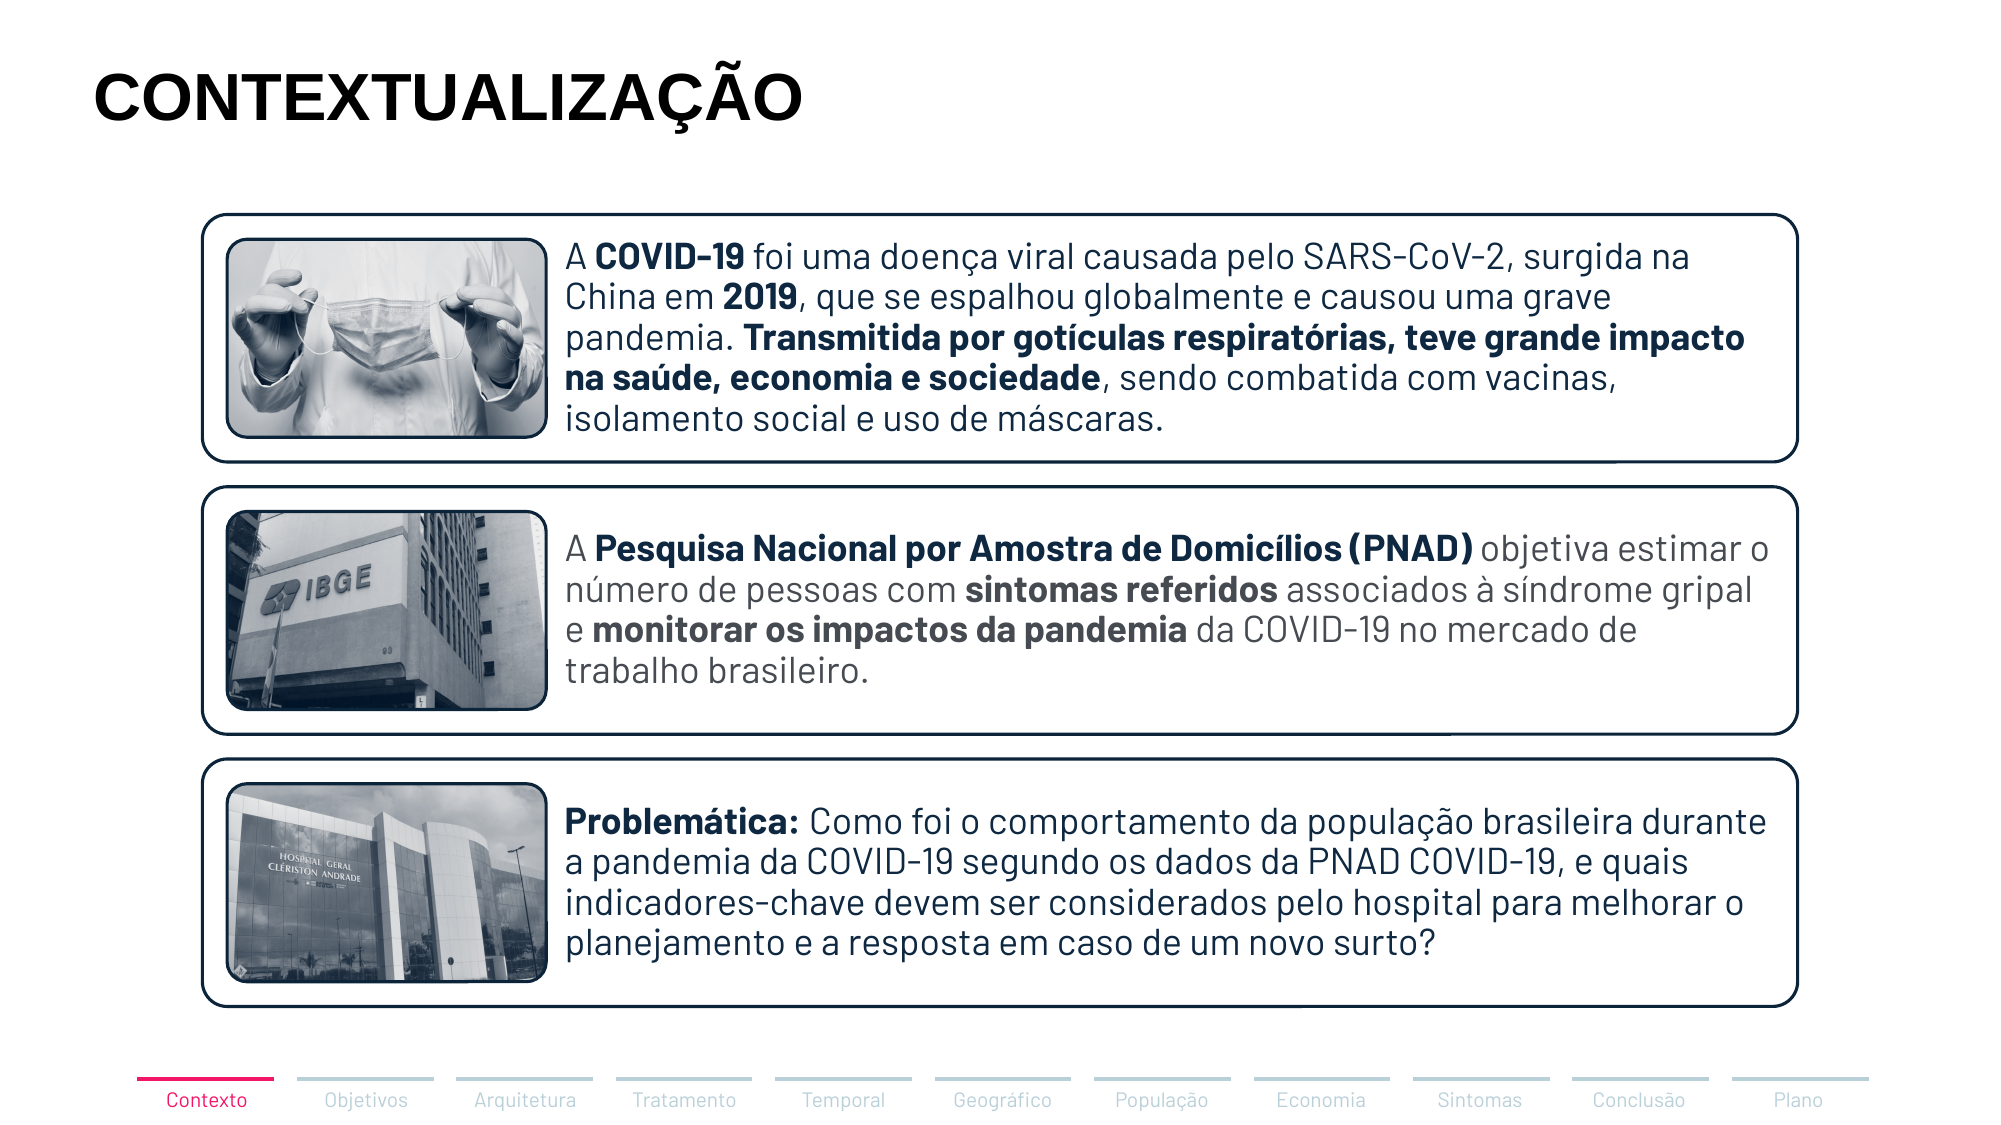

CONTEXTUALIZAÇÃO
A COVID-19 foi uma doença viral causada pelo SARS-CoV-2, surgida na China em 2019, que se espalhou globalmente e causou uma grave pandemia. Transmitida por gotículas respiratórias, teve grande impacto na saúde, economia e sociedade, sendo combatida com vacinas, isolamento social e uso de máscaras.
A Pesquisa Nacional por Amostra de Domicílios (PNAD) objetiva estimar o número de pessoas com sintomas referidos associados à síndrome gripal e monitorar os impactos da pandemia da COVID-19 no mercado de trabalho brasileiro.
Problemática: Como foi o comportamento da população brasileira durante a pandemia da COVID-19 segundo os dados da PNAD COVID-19, e quais indicadores-chave devem ser considerados pelo hospital para melhorar o planejamento e a resposta em caso de um novo surto?
PNAD COVID-19
Contexto
Objetivos
Arquitetura
Tratamento
Temporal
Geográfico
População
Economia
Sintomas
Conclusão
Plano